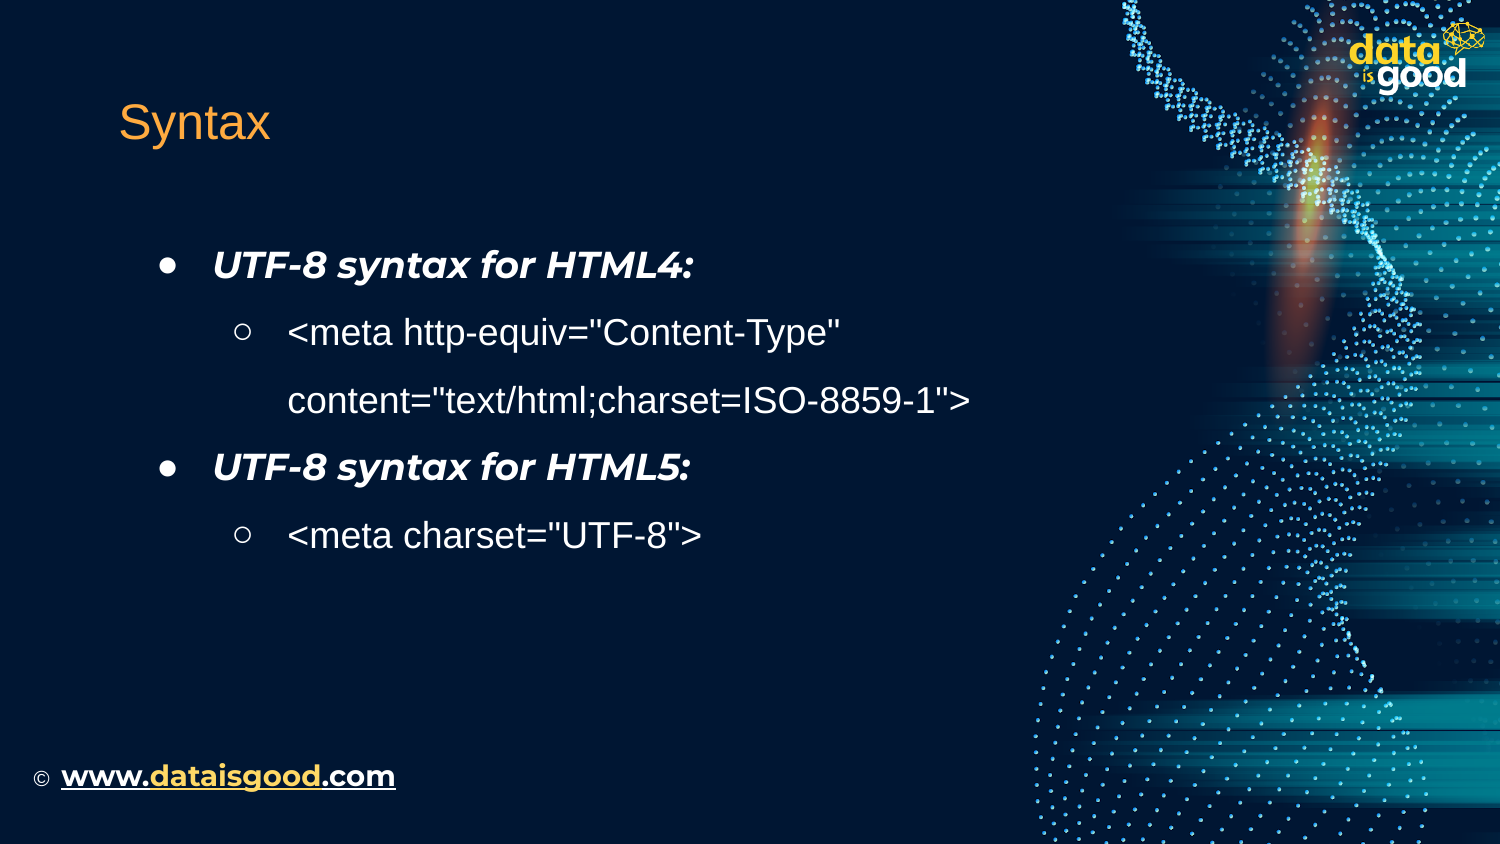

# Syntax
UTF-8 syntax for HTML4:
<meta http-equiv="Content-Type" content="text/html;charset=ISO-8859-1">
UTF-8 syntax for HTML5:
<meta charset="UTF-8">